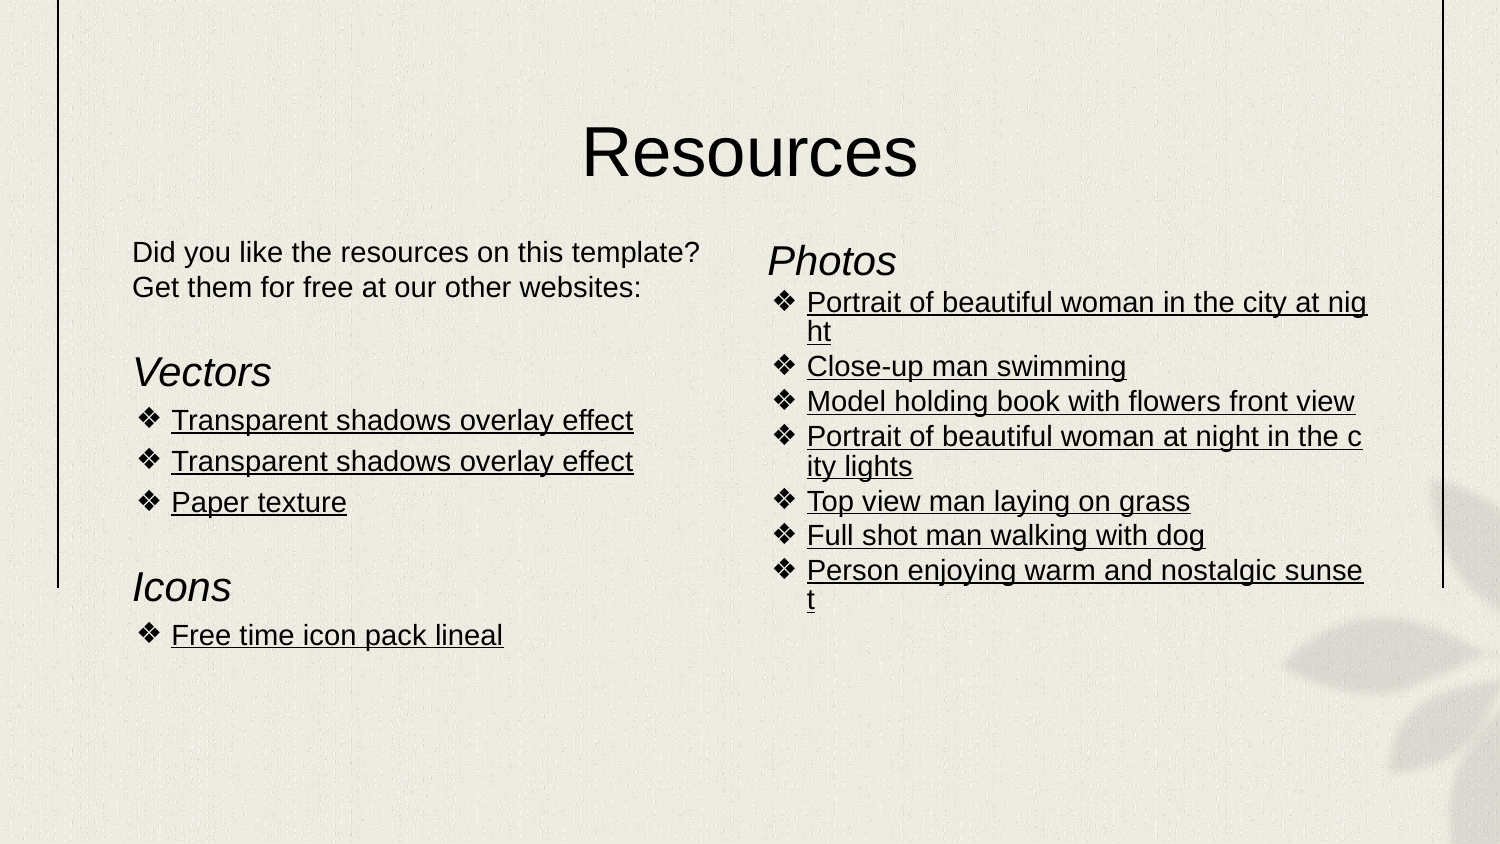

# Resources
Did you like the resources on this template? Get them for free at our other websites:

Vectors
Transparent shadows overlay effect
Transparent shadows overlay effect
Paper texture

Icons
Free time icon pack lineal

Photos
Portrait of beautiful woman in the city at night
Close-up man swimming
Model holding book with flowers front view
Portrait of beautiful woman at night in the city lights
Top view man laying on grass
Full shot man walking with dog
Person enjoying warm and nostalgic sunset